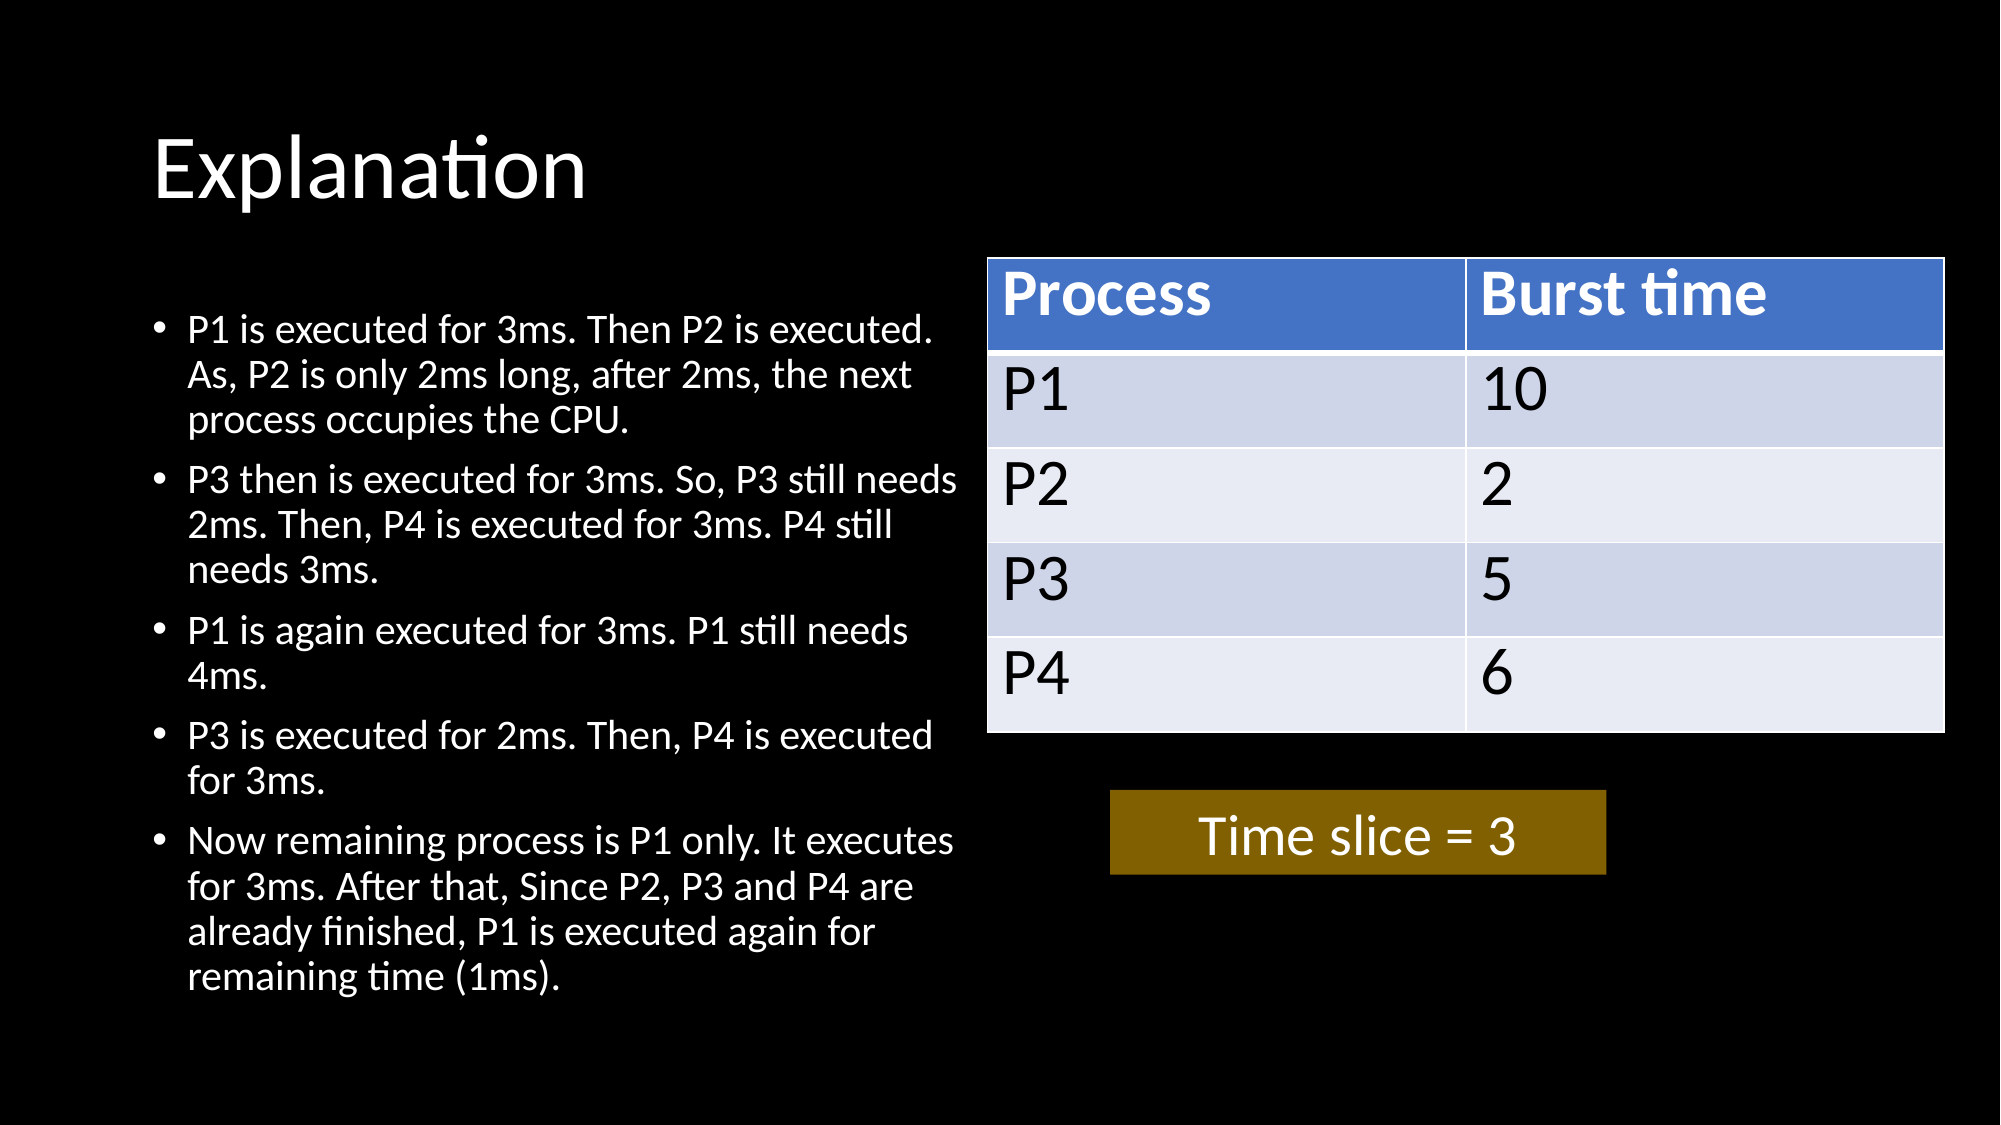

# Explanation
| Process | Burst time |
| --- | --- |
| P1 | 10 |
| P2 | 2 |
| P3 | 5 |
| P4 | 6 |
P1 is executed for 3ms. Then P2 is executed. As, P2 is only 2ms long, after 2ms, the next process occupies the CPU.
P3 then is executed for 3ms. So, P3 still needs 2ms. Then, P4 is executed for 3ms. P4 still needs 3ms.
P1 is again executed for 3ms. P1 still needs 4ms.
P3 is executed for 2ms. Then, P4 is executed for 3ms.
Now remaining process is P1 only. It executes for 3ms. After that, Since P2, P3 and P4 are already finished, P1 is executed again for remaining time (1ms).
Time slice = 3